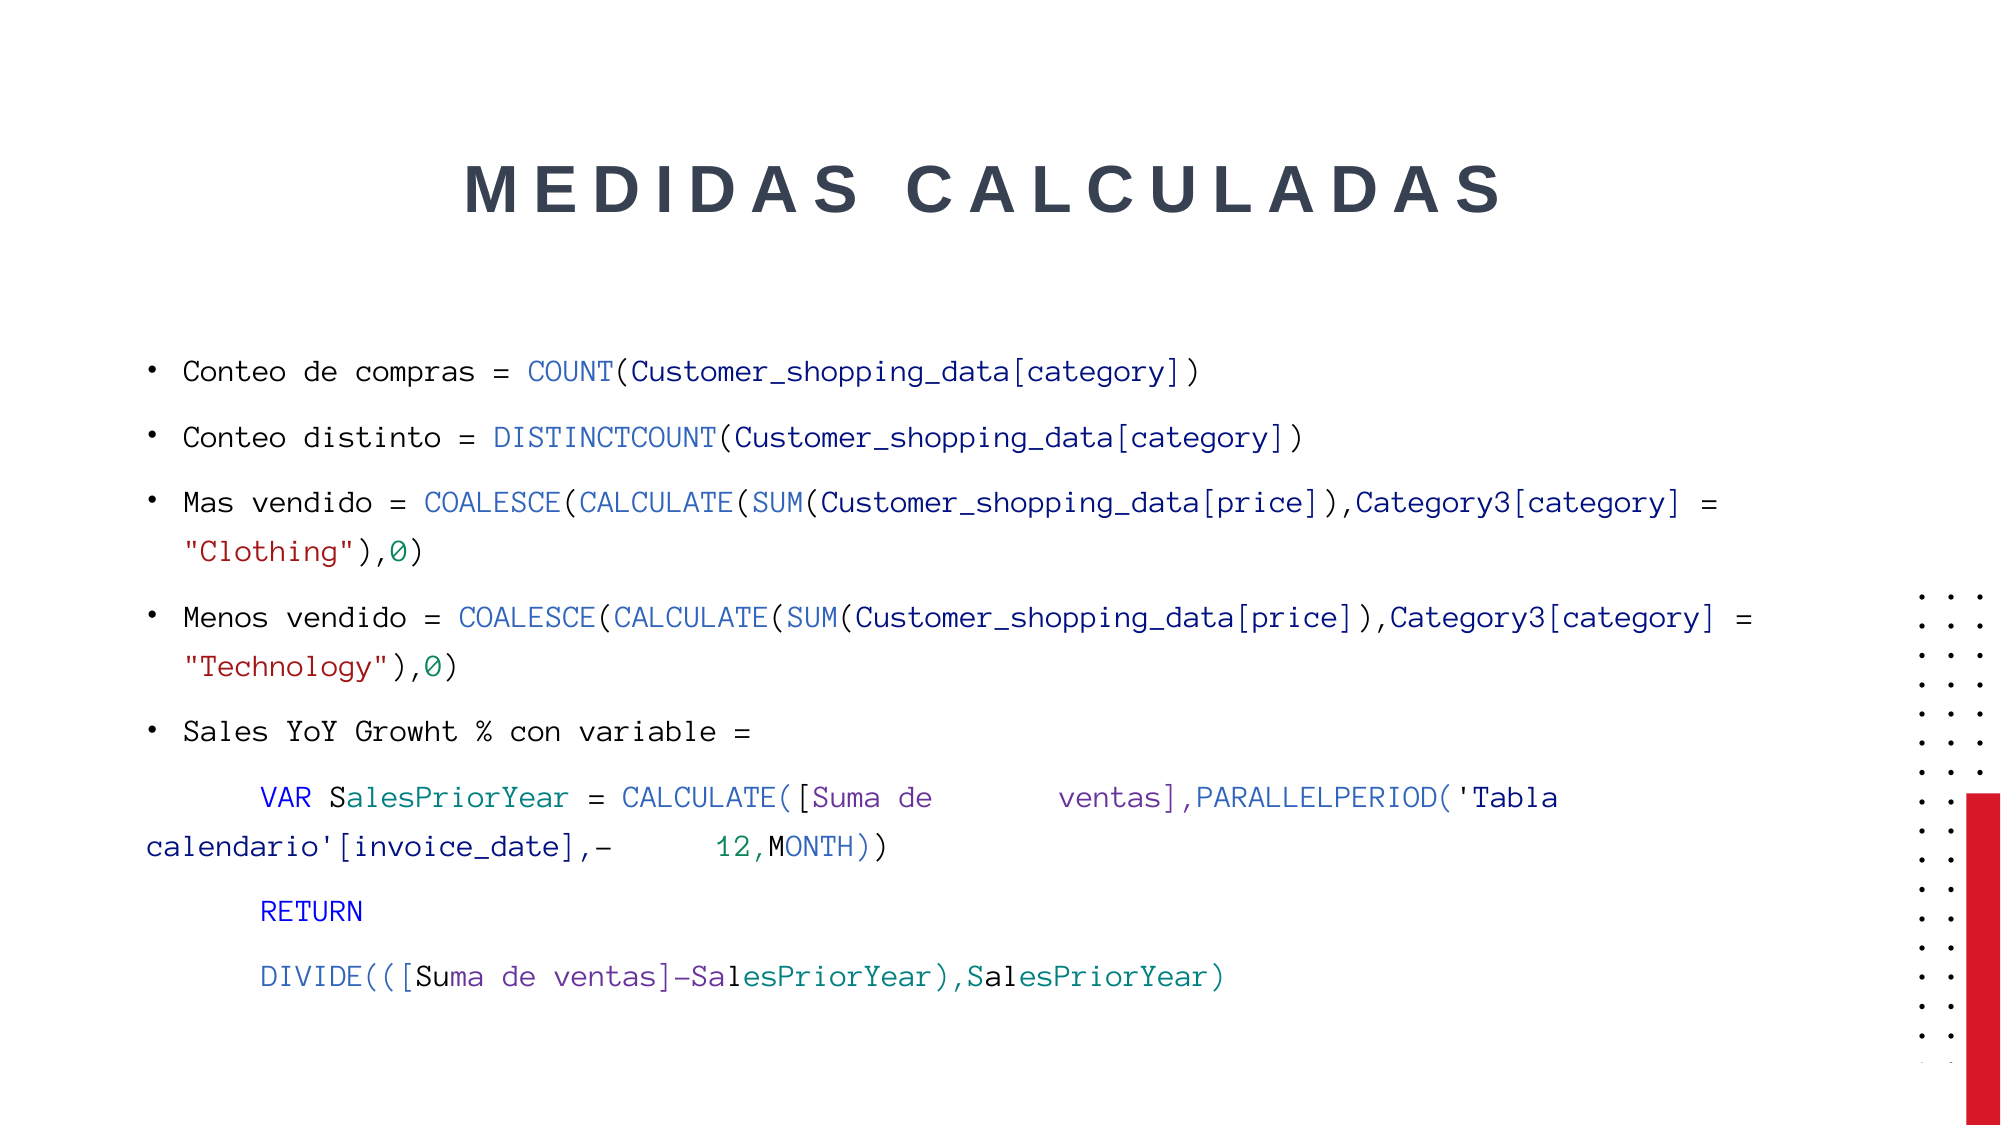

# Medidas Calculadas
Conteo de compras = COUNT(Customer_shopping_data[category])
Conteo distinto = DISTINCTCOUNT(Customer_shopping_data[category])
Mas vendido = COALESCE(CALCULATE(SUM(Customer_shopping_data[price]),Category3[category] = "Clothing"),0)
Menos vendido = COALESCE(CALCULATE(SUM(Customer_shopping_data[price]),Category3[category] = "Technology"),0)
Sales YoY Growht % con variable =
	VAR SalesPriorYear = CALCULATE([Suma de 	ventas],PARALLELPERIOD('Tabla calendario'[invoice_date],-	12,MONTH))
	RETURN
	DIVIDE(([Suma de ventas]-SalesPriorYear),SalesPriorYear)